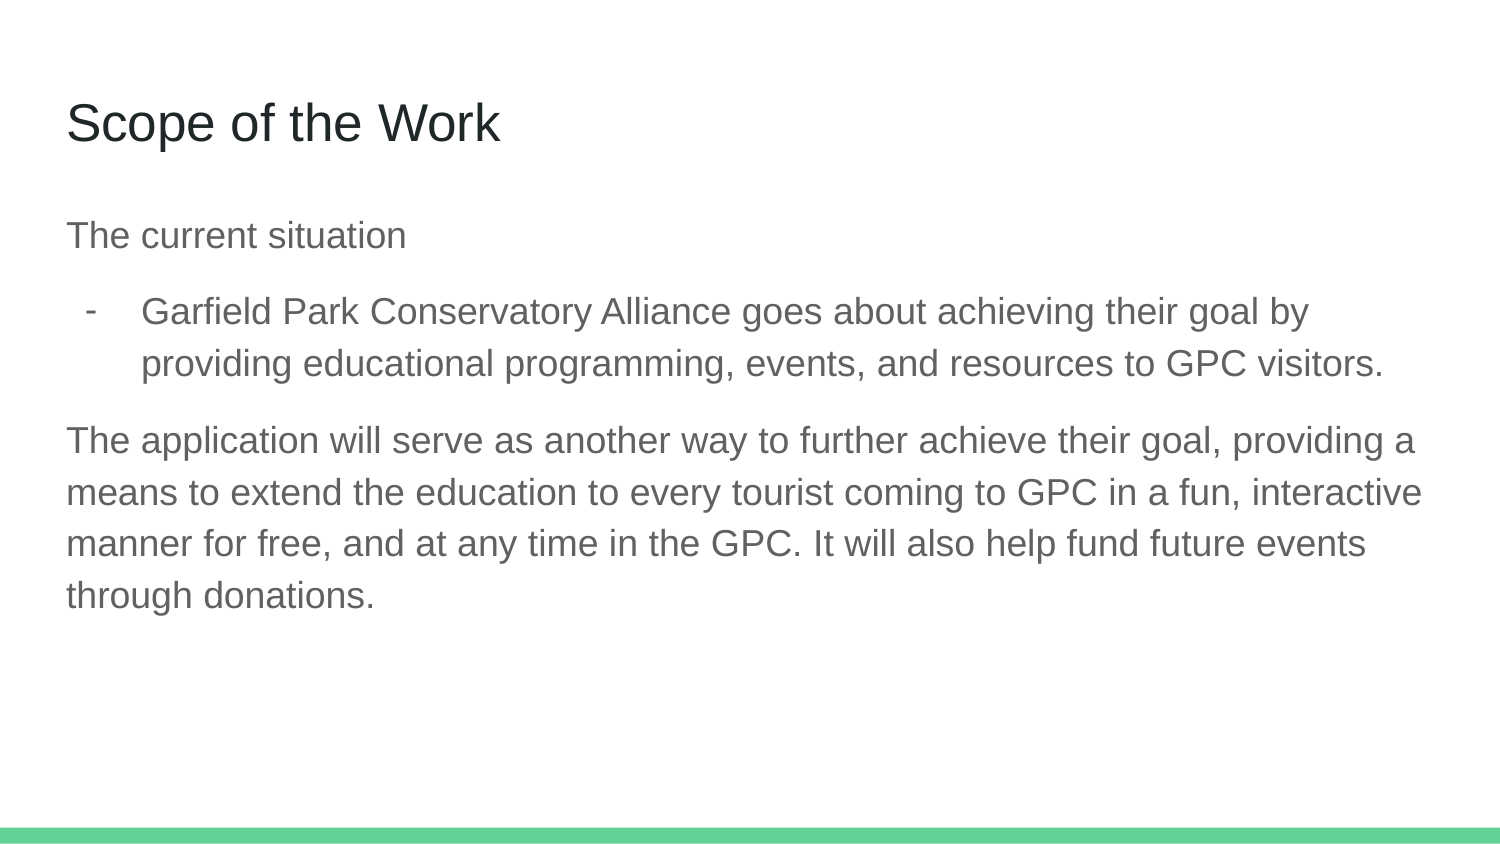

# Scope of the Work
The current situation
Garfield Park Conservatory Alliance goes about achieving their goal by providing educational programming, events, and resources to GPC visitors.
The application will serve as another way to further achieve their goal, providing a means to extend the education to every tourist coming to GPC in a fun, interactive manner for free, and at any time in the GPC. It will also help fund future events through donations.